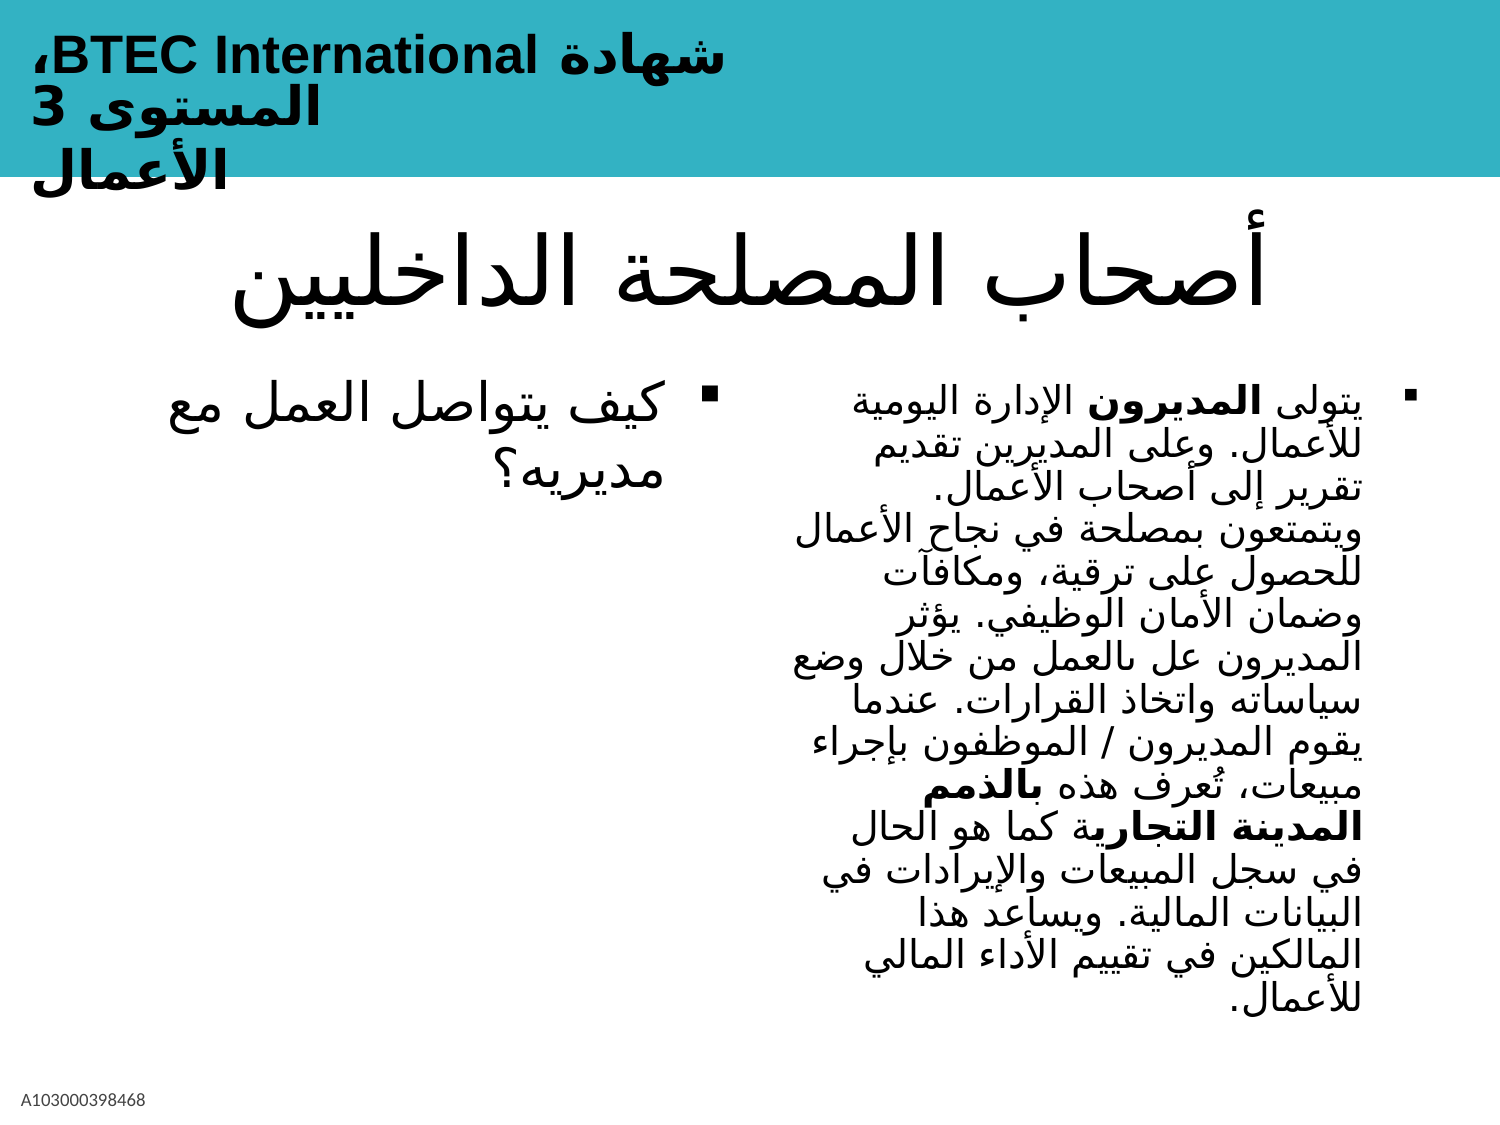

# أصحاب المصلحة الداخليين
كيف يتواصل العمل مع مديريه؟
يتولى المديرون الإدارة اليومية للأعمال. وعلى المديرين تقديم تقرير إلى أصحاب الأعمال. ويتمتعون بمصلحة في نجاح الأعمال للحصول على ترقية، ومكافآت وضمان الأمان الوظيفي. يؤثر المديرون عل ىالعمل من خلال وضع سياساته واتخاذ القرارات. عندما يقوم المديرون / الموظفون بإجراء مبيعات، تُعرف هذه بالذمم المدينة التجارية كما هو الحال في سجل المبيعات والإيرادات في البيانات المالية. ويساعد هذا المالكين في تقييم الأداء المالي للأعمال.

A103000398468